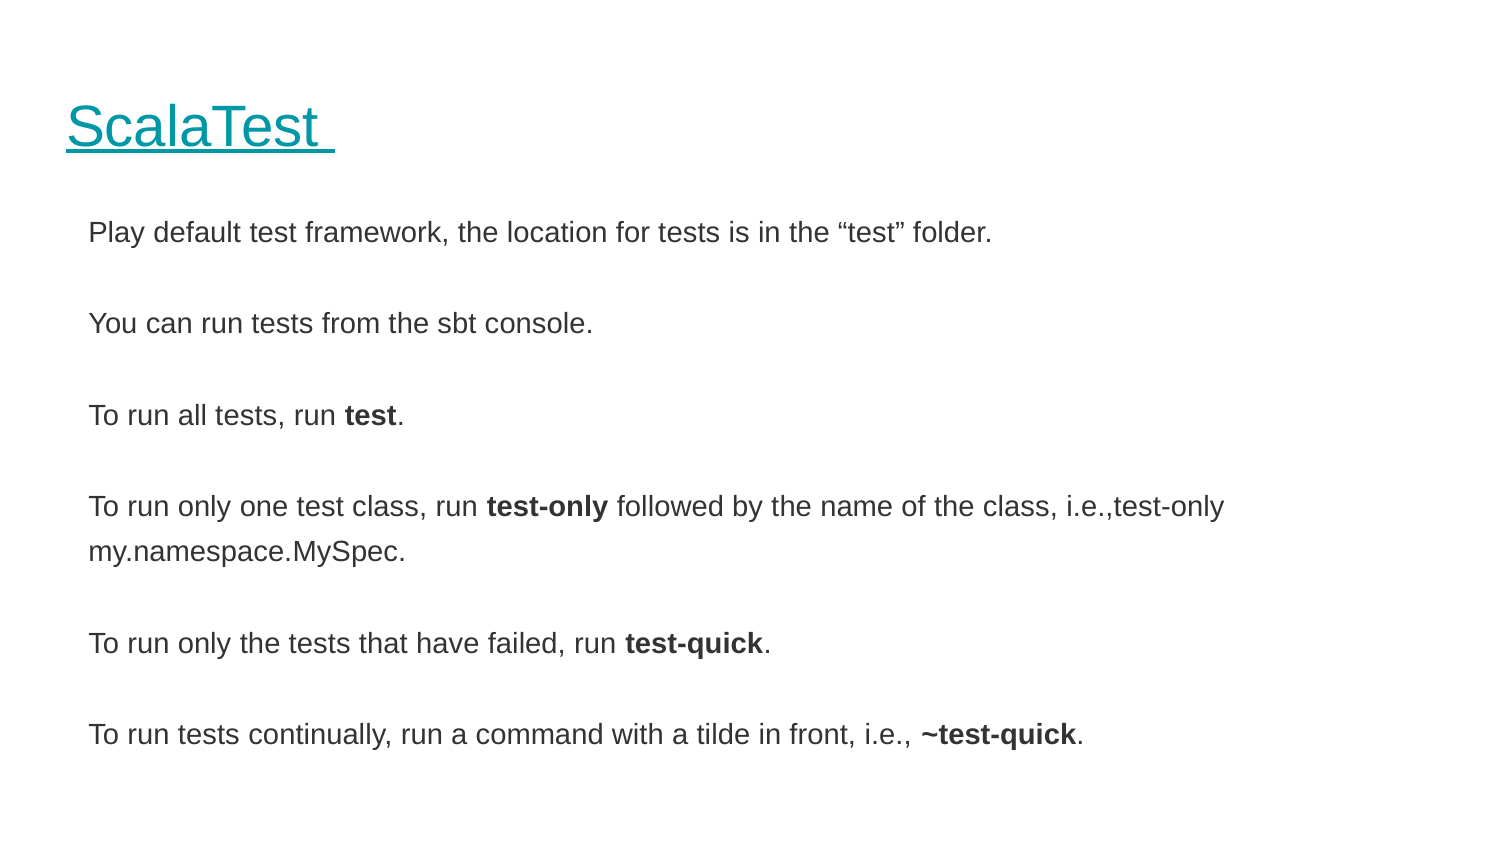

# ScalaTest
Play default test framework, the location for tests is in the “test” folder.
You can run tests from the sbt console.
To run all tests, run test.
To run only one test class, run test-only followed by the name of the class, i.e.,test-only my.namespace.MySpec.
To run only the tests that have failed, run test-quick.
To run tests continually, run a command with a tilde in front, i.e., ~test-quick.